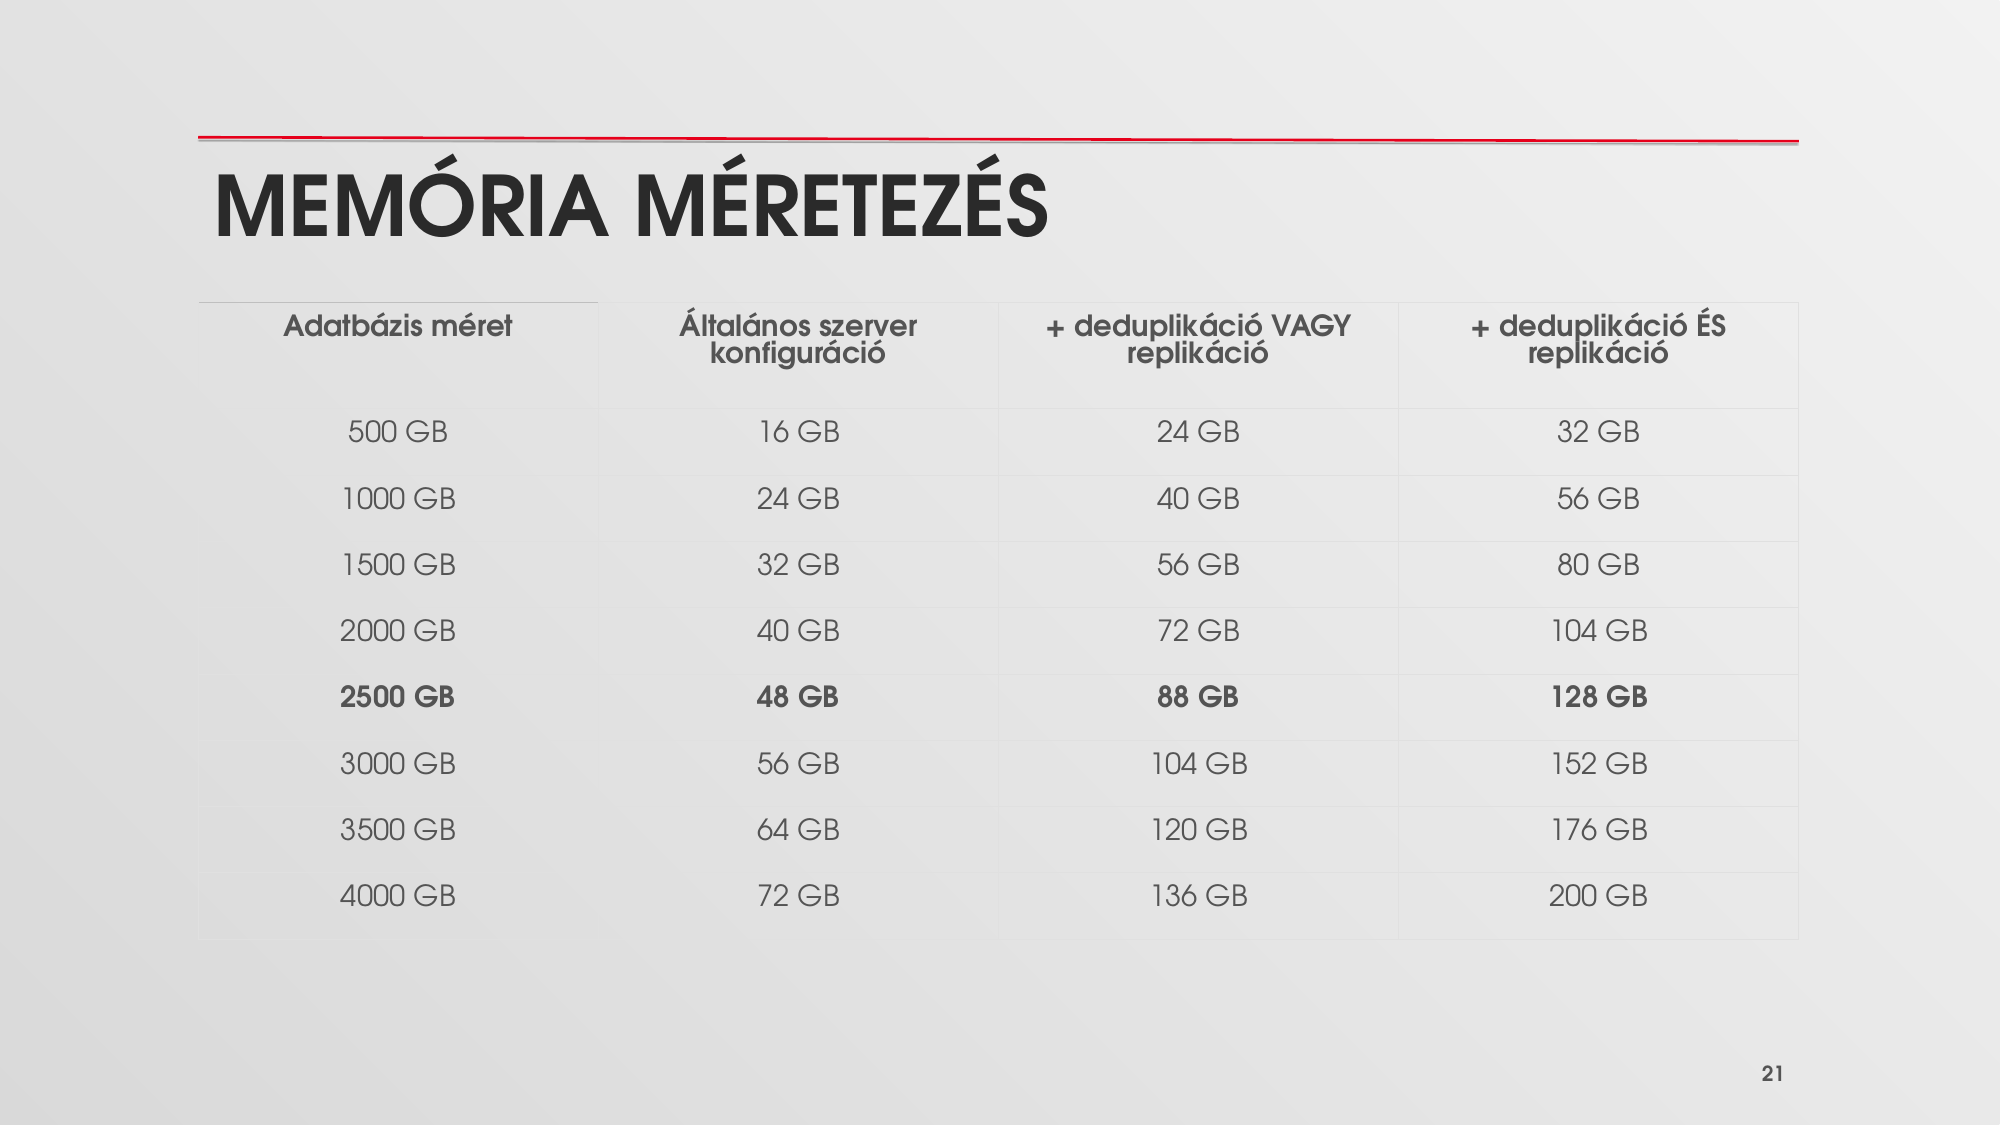

# Memória méretezés
| Adatbázis méret | Általános szerver konfiguráció | + deduplikáció VAGY replikáció | + deduplikáció ÉS replikáció |
| --- | --- | --- | --- |
| 500 GB | 16 GB | 24 GB | 32 GB |
| 1000 GB | 24 GB | 40 GB | 56 GB |
| 1500 GB | 32 GB | 56 GB | 80 GB |
| 2000 GB | 40 GB | 72 GB | 104 GB |
| 2500 GB | 48 GB | 88 GB | 128 GB |
| 3000 GB | 56 GB | 104 GB | 152 GB |
| 3500 GB | 64 GB | 120 GB | 176 GB |
| 4000 GB | 72 GB | 136 GB | 200 GB |

21